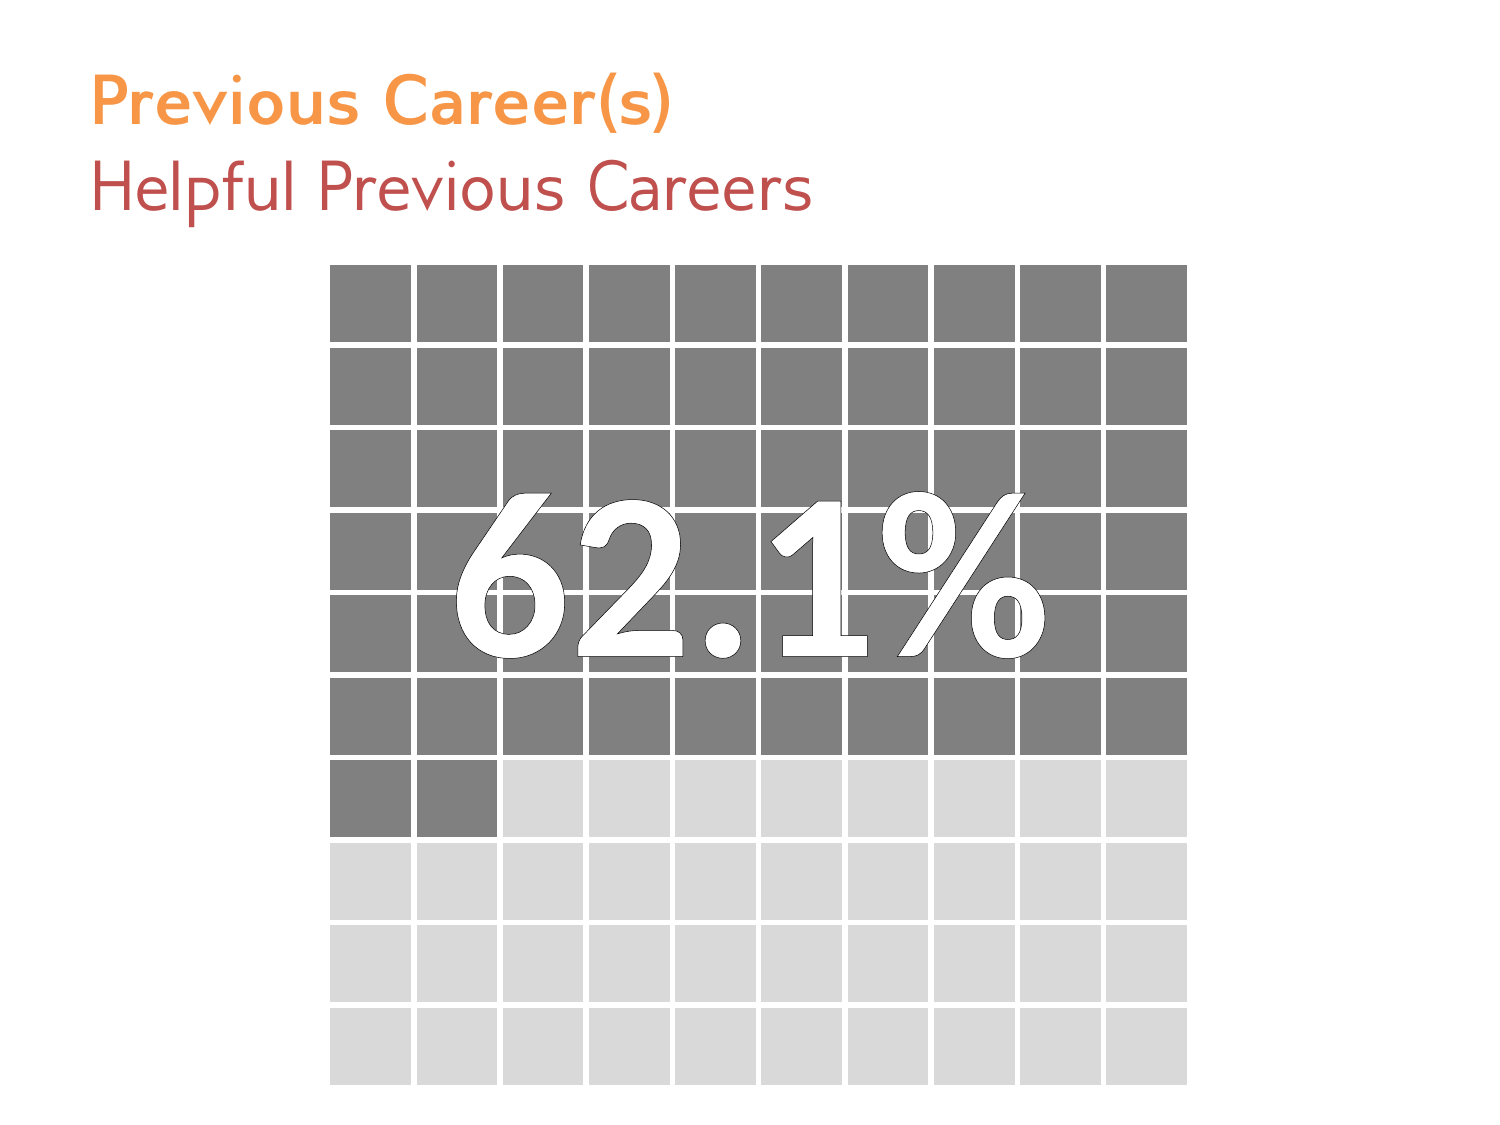

# Previous Career(s) Helpful Previous Careers
|  |  |  |  |  |  |  |  |  |  |
| --- | --- | --- | --- | --- | --- | --- | --- | --- | --- |
|  |  |  |  |  |  |  |  |  |  |
|  |  |  |  |  |  |  |  |  |  |
|  |  |  |  |  |  |  |  |  |  |
|  |  |  |  |  |  |  |  |  |  |
|  |  |  |  |  |  |  |  |  |  |
|  |  |  |  |  |  |  |  |  |  |
|  |  |  |  |  |  |  |  |  |  |
|  |  |  |  |  |  |  |  |  |  |
|  |  |  |  |  |  |  |  |  |  |
62.1%